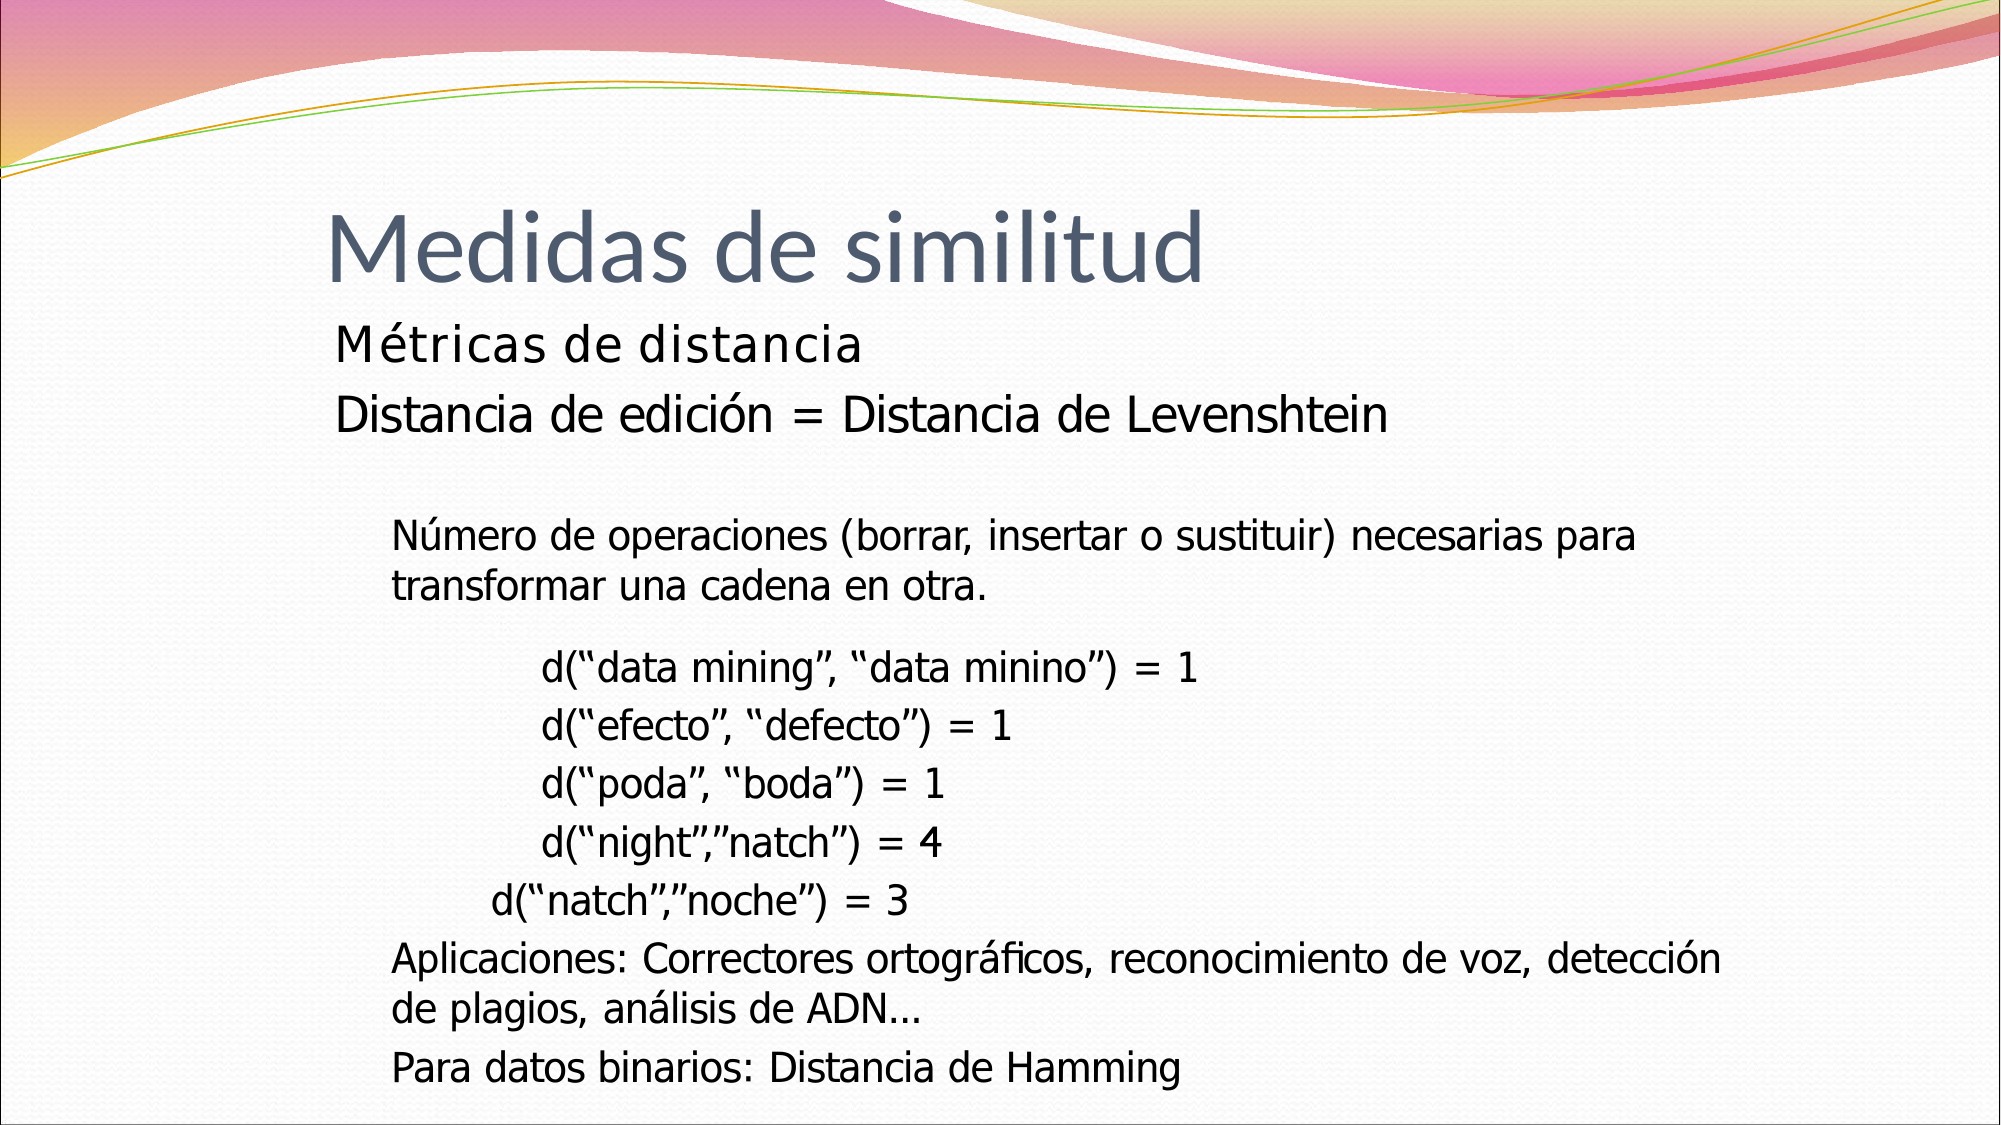

Medidas de similitud

Métricas de distancia
Distancia de edición = Distancia de Levenshtein

	Número de operaciones (borrar, insertar o sustituir) necesarias para transformar una cadena en otra.

		d(“data mining”, “data minino”) = 1
		d(“efecto”, “defecto”) = 1
		d(“poda”, “boda”) = 1
		d(“night”,”natch”) = 4
            d(“natch”,”noche”) = 3
	Aplicaciones: Correctores ortográficos, reconocimiento de voz, detección de plagios, análisis de ADN…
	Para datos binarios: Distancia de Hamming